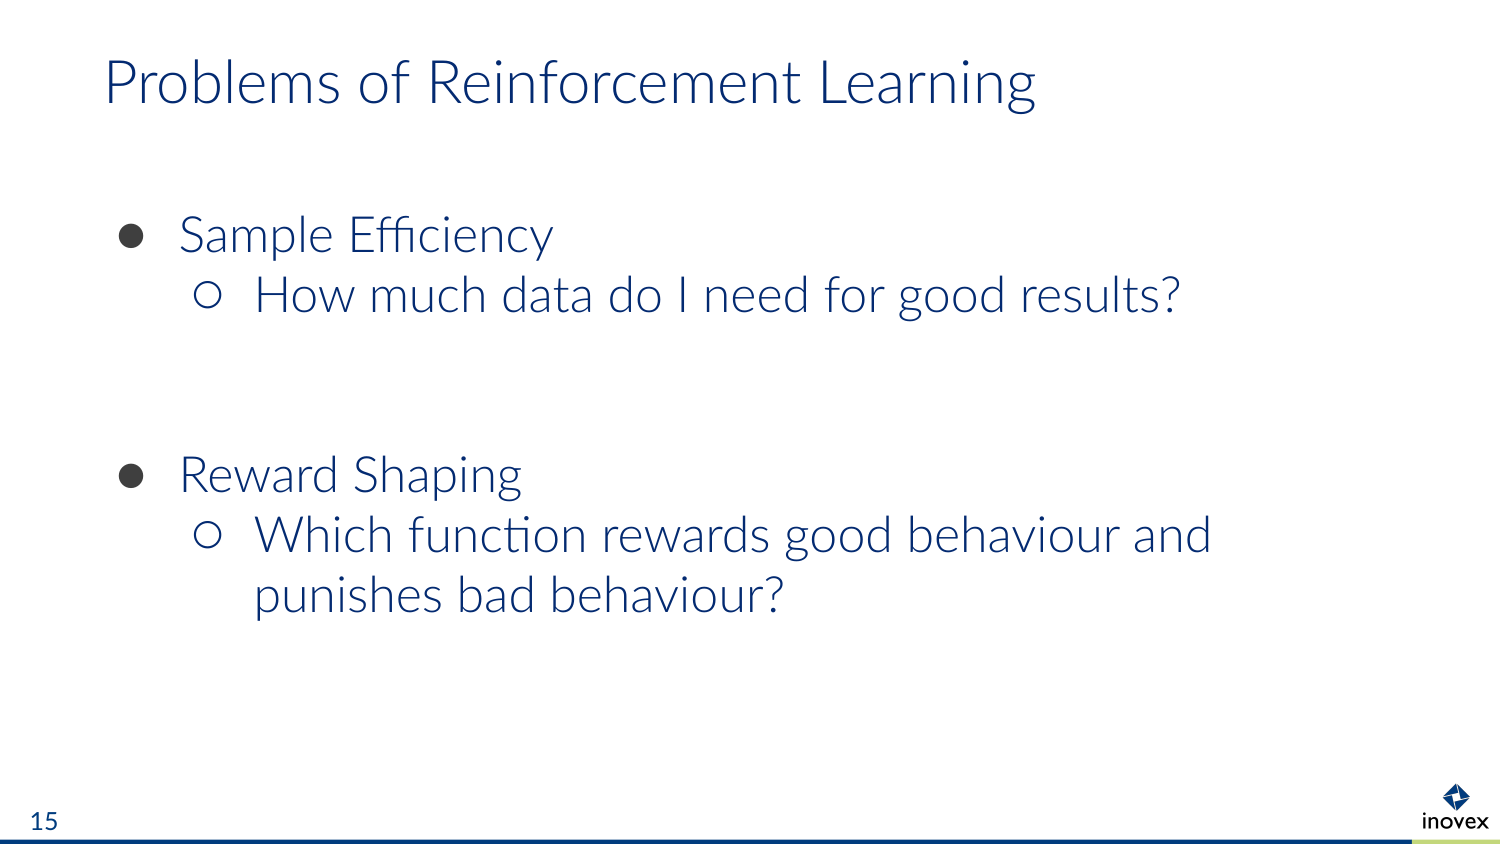

# Problems of Reinforcement Learning
Sample Efficiency
How much data do I need for good results?

Reward Shaping
Which function rewards good behaviour and punishes bad behaviour?

15